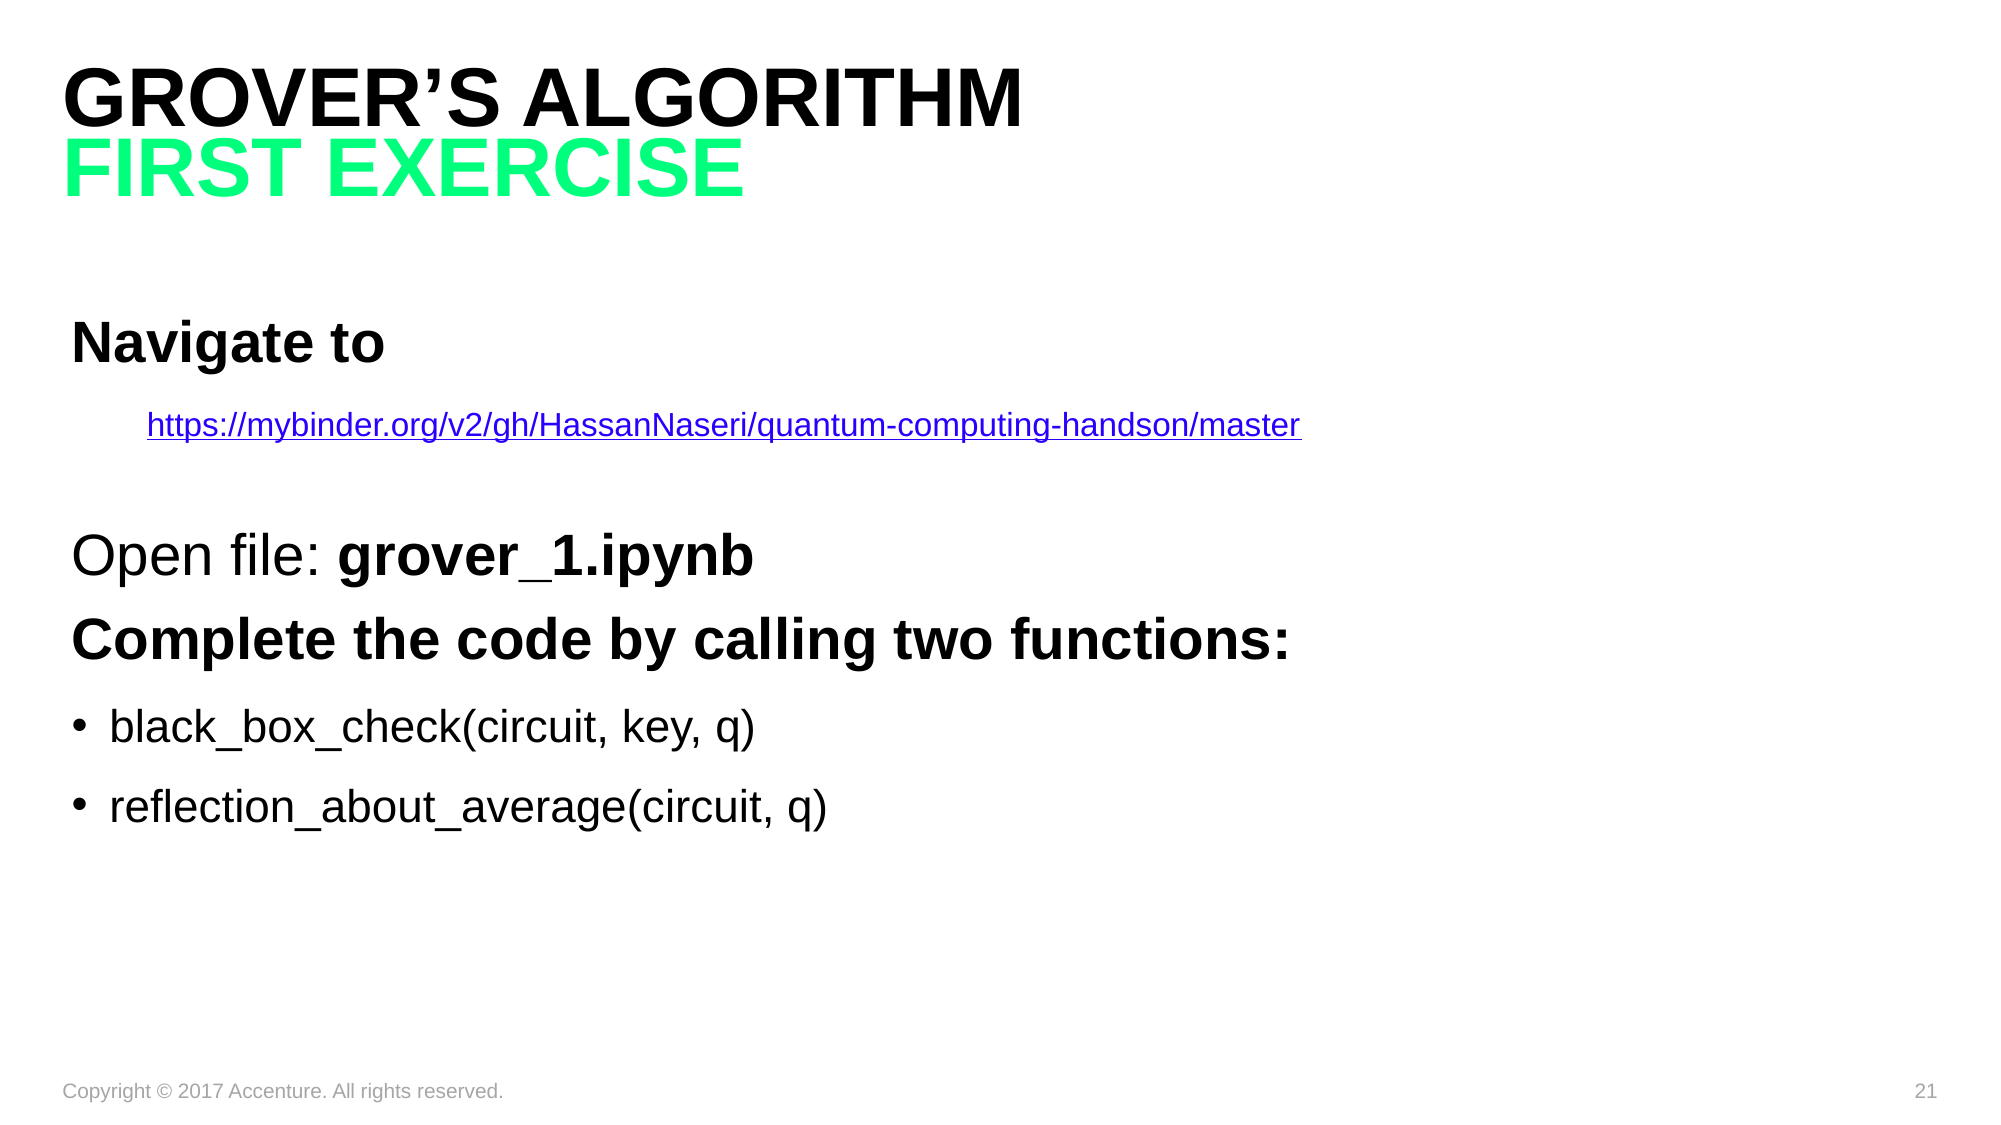

# Grover’s algorithm First Exercise
Navigate to
https://mybinder.org/v2/gh/HassanNaseri/quantum-computing-handson/master

Open file: grover_1.ipynb
Complete the code by calling two functions:
black_box_check(circuit, key, q)
reflection_about_average(circuit, q)

Copyright © 2017 Accenture. All rights reserved.
21